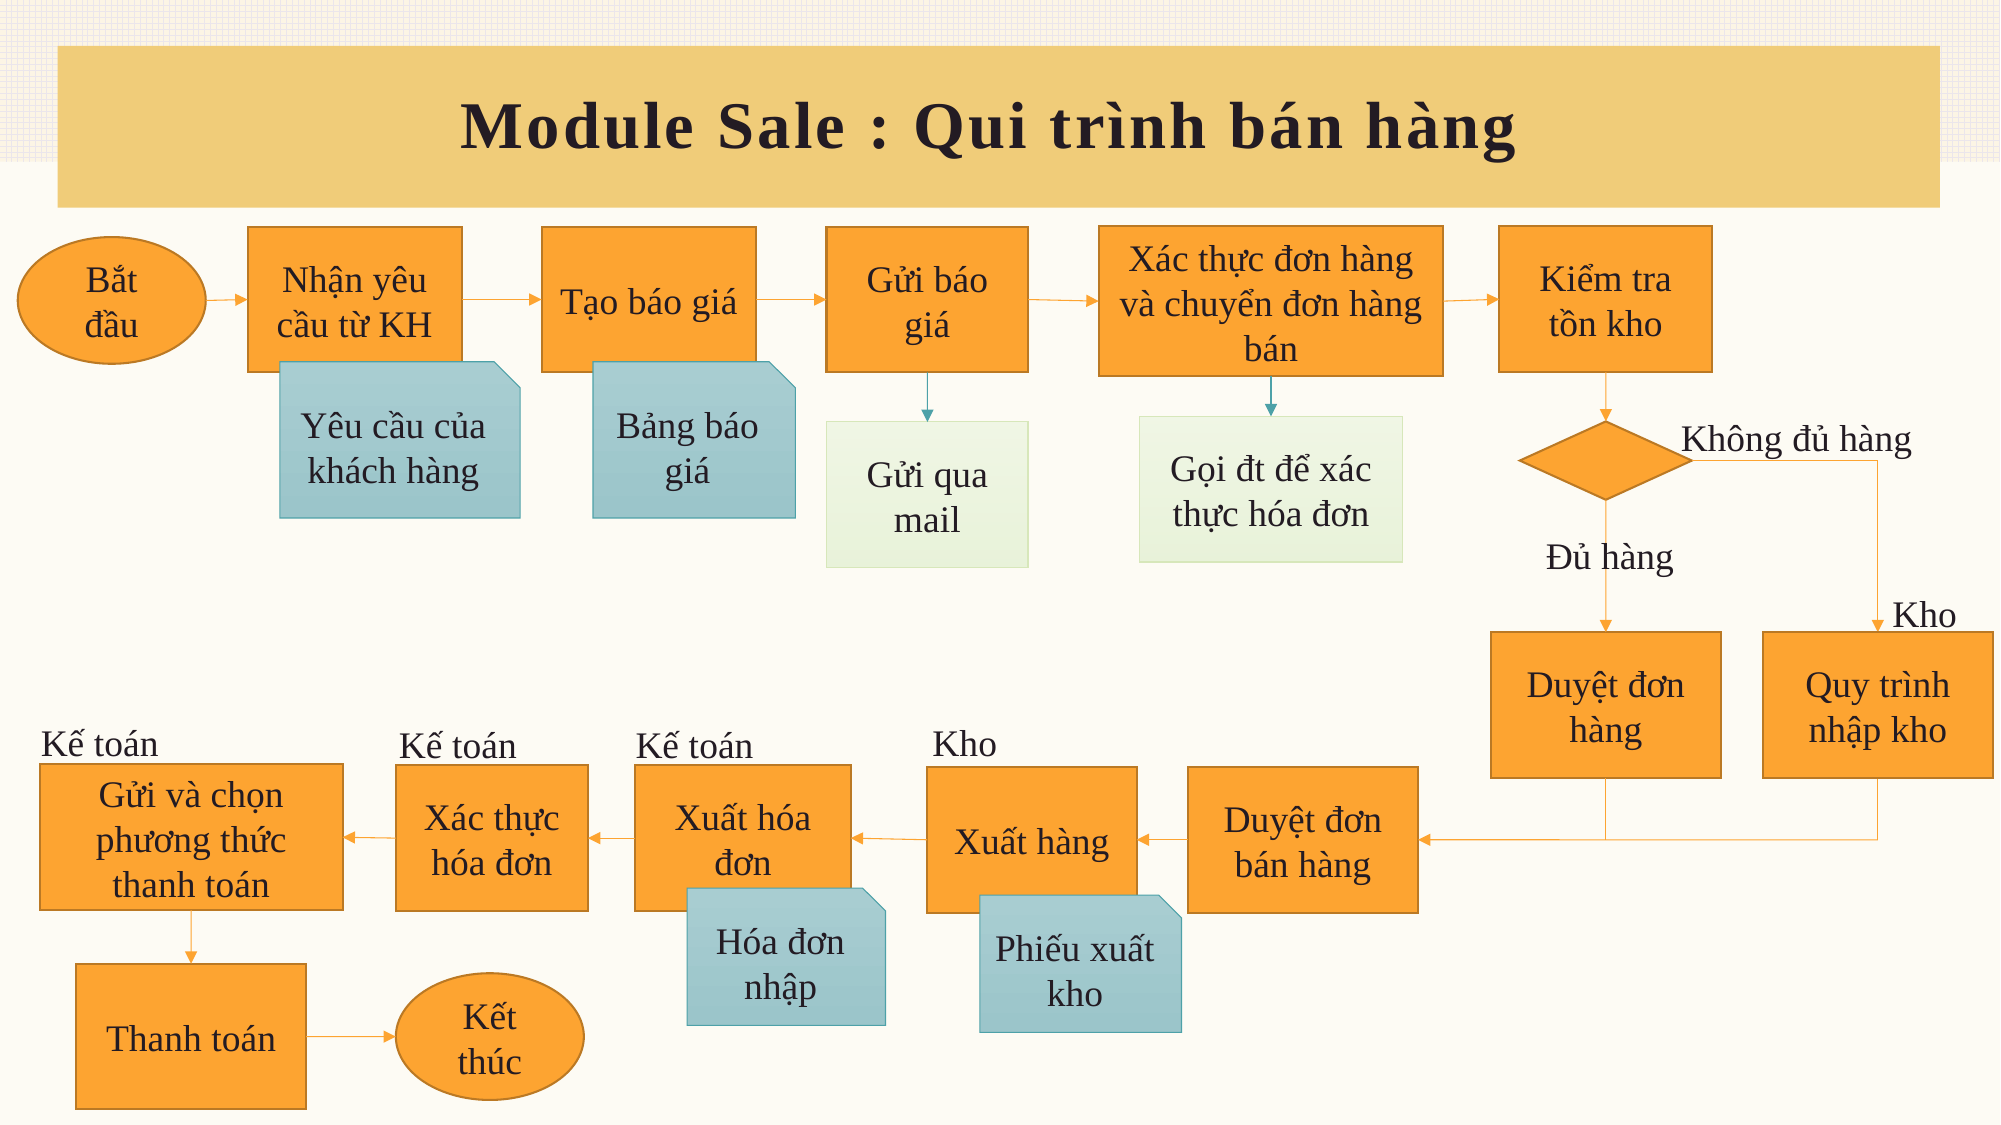

# Module Sale : Qui trình bán hàng
Xác thực đơn hàng và chuyển đơn hàng bán
Kiểm tra tồn kho
Nhận yêu cầu từ KH
Tạo báo giá
Gửi báo giá
Bắt đầu
Yêu cầu của khách hàng
Bảng báo giá
Không đủ hàng
Gọi đt để xác thực hóa đơn

Gửi qua mail
Đủ hàng
Kho
Duyệt đơn hàng
Quy trình nhập kho
Kế toán
Kho
Kế toán
Kế toán
Gửi và chọn phương thức thanh toán
Xác thực hóa đơn
Xuất hóa đơn
Xuất hàng
Duyệt đơn bán hàng
Hóa đơn nhập
Phiếu xuất kho
Thanh toán
Kết thúc